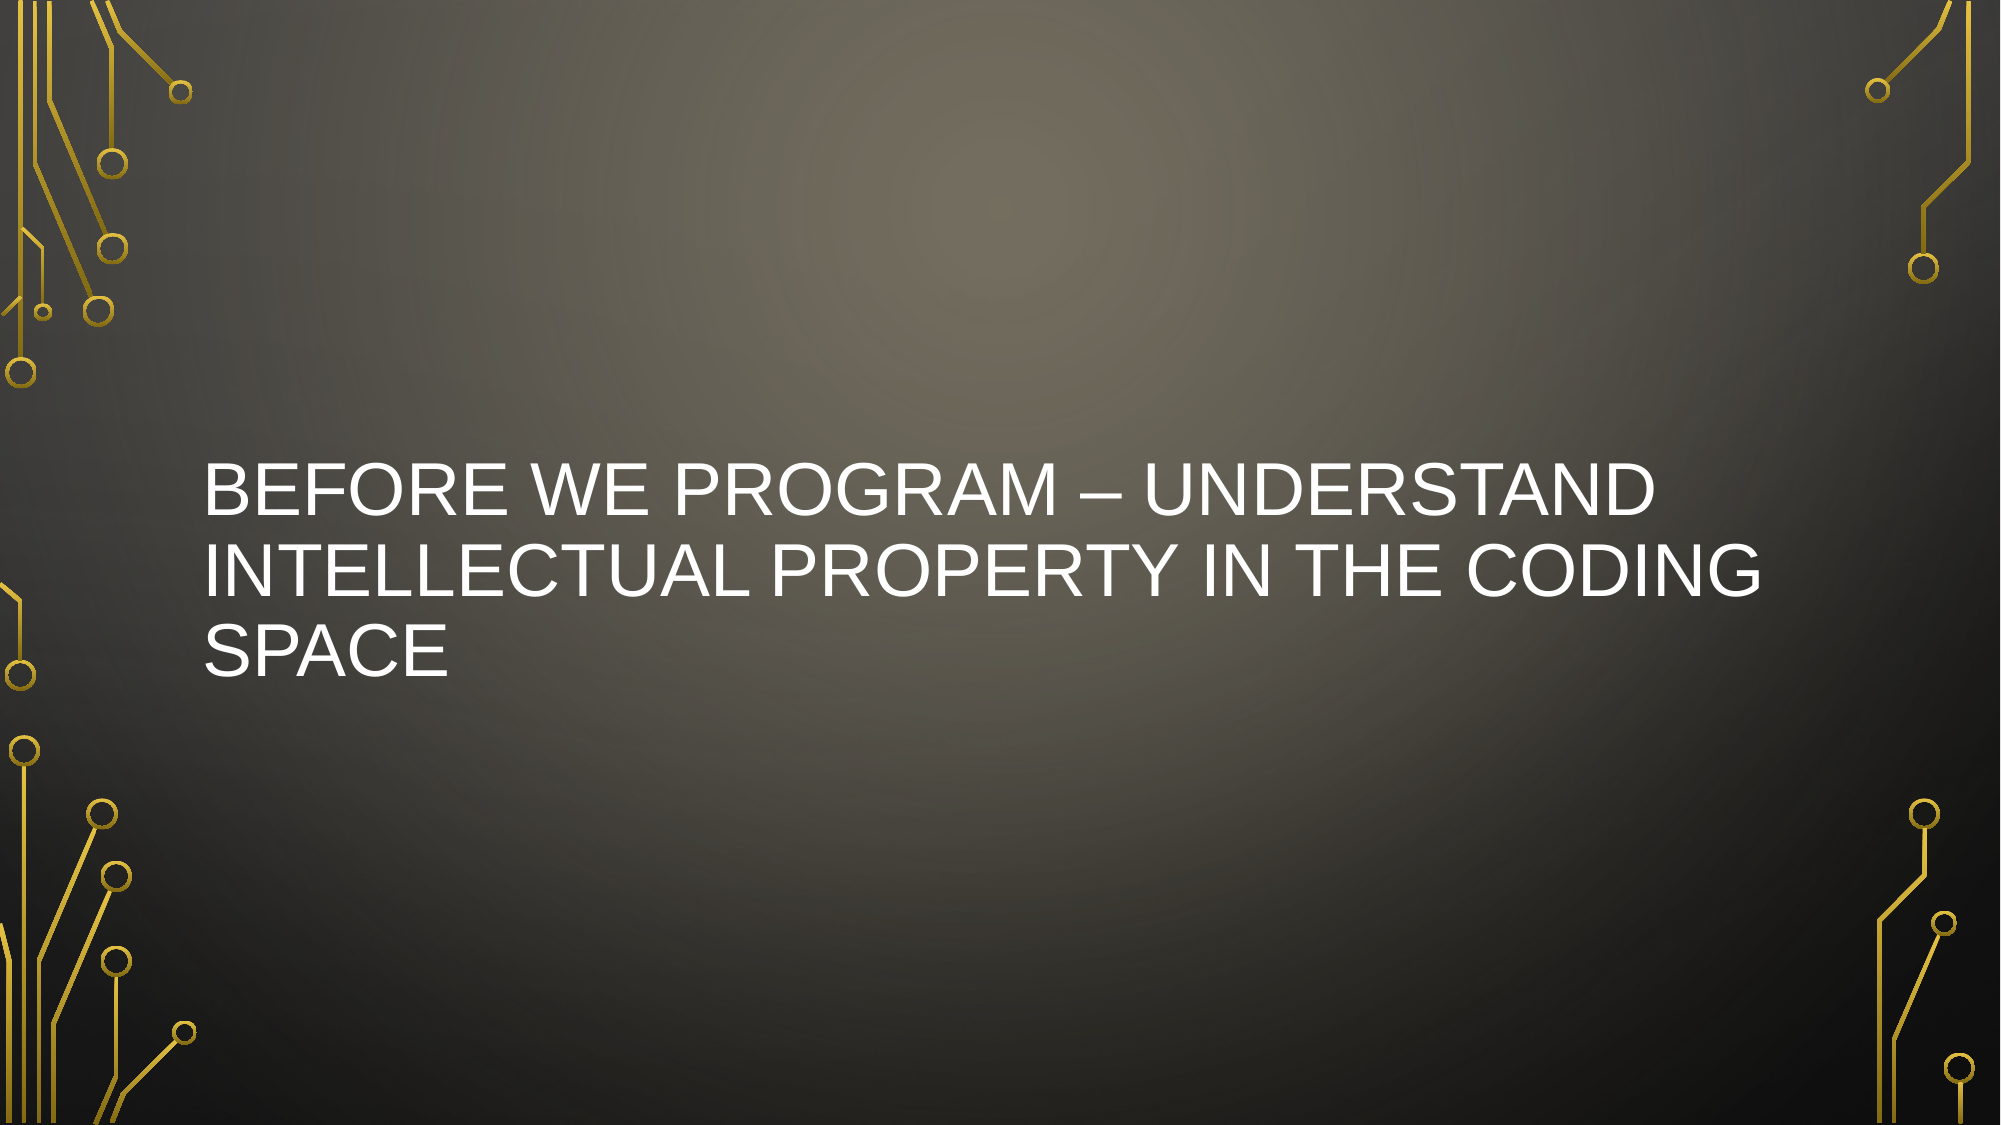

# Before We Program – Understand Intellectual Property in the Coding Space